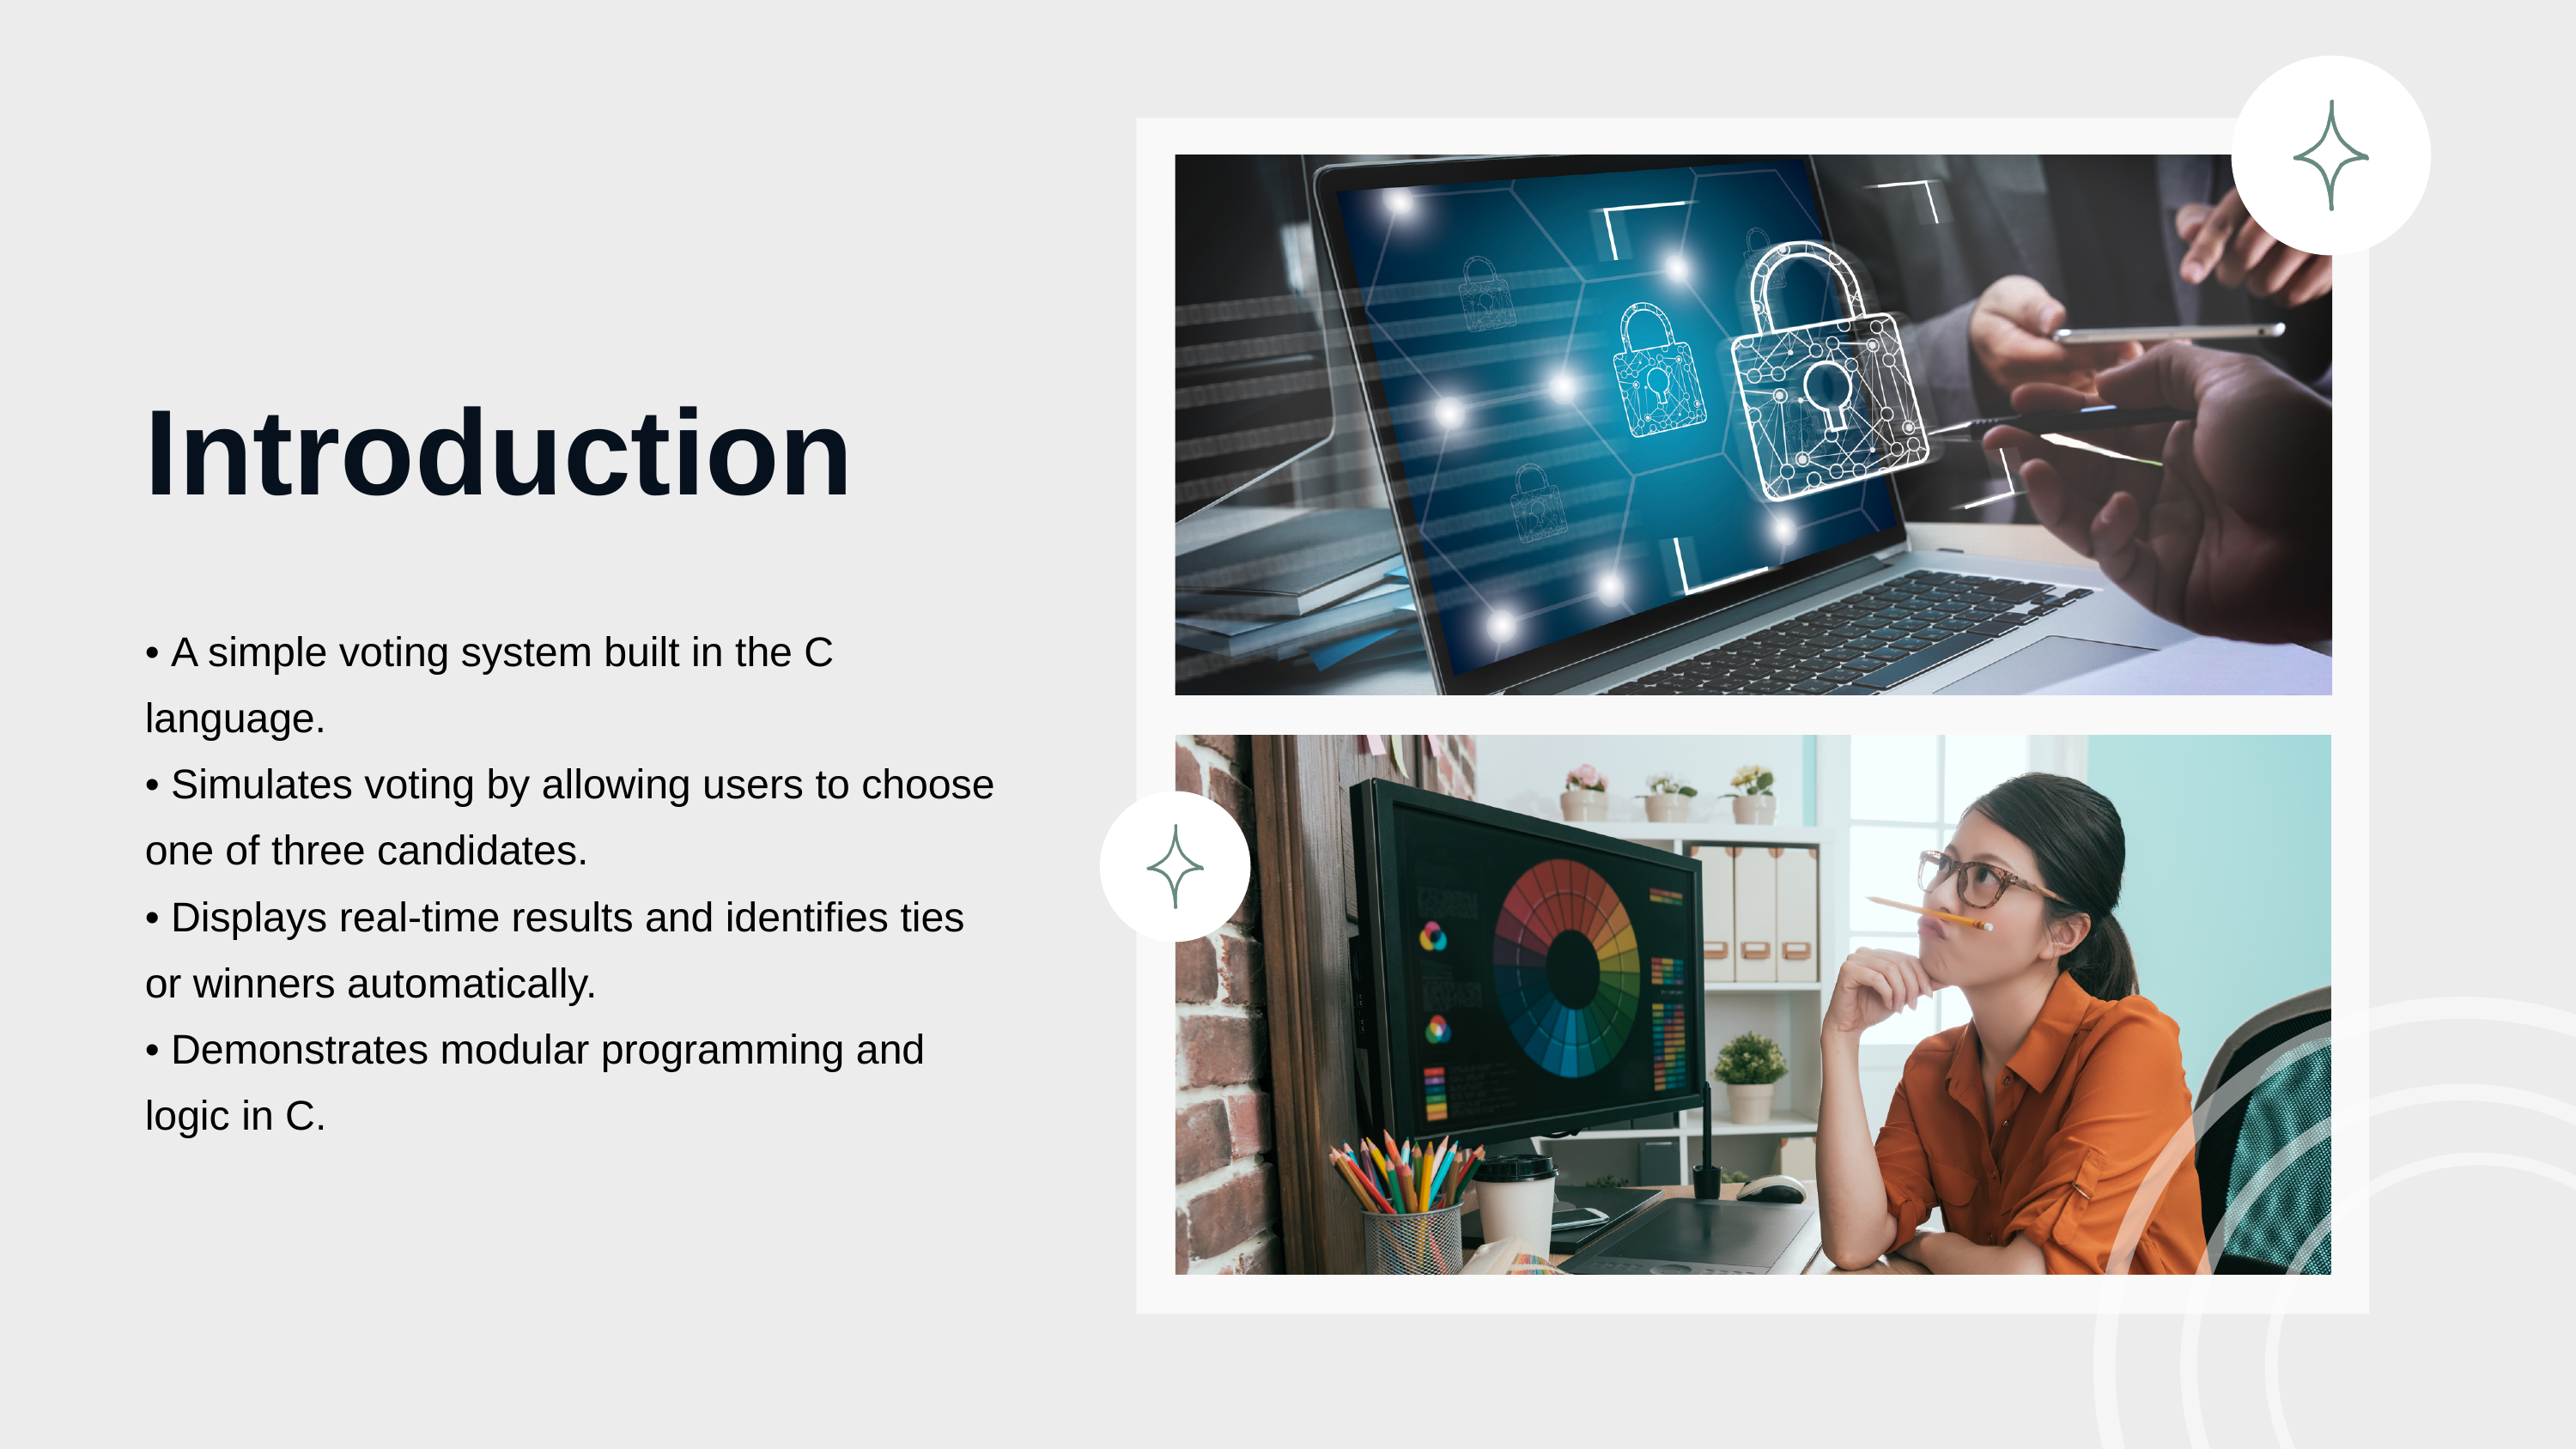

Introduction

• A simple voting system built in the C language.
• Simulates voting by allowing users to choose one of three candidates.
• Displays real-time results and identifies ties or winners automatically.
• Demonstrates modular programming and logic in C.